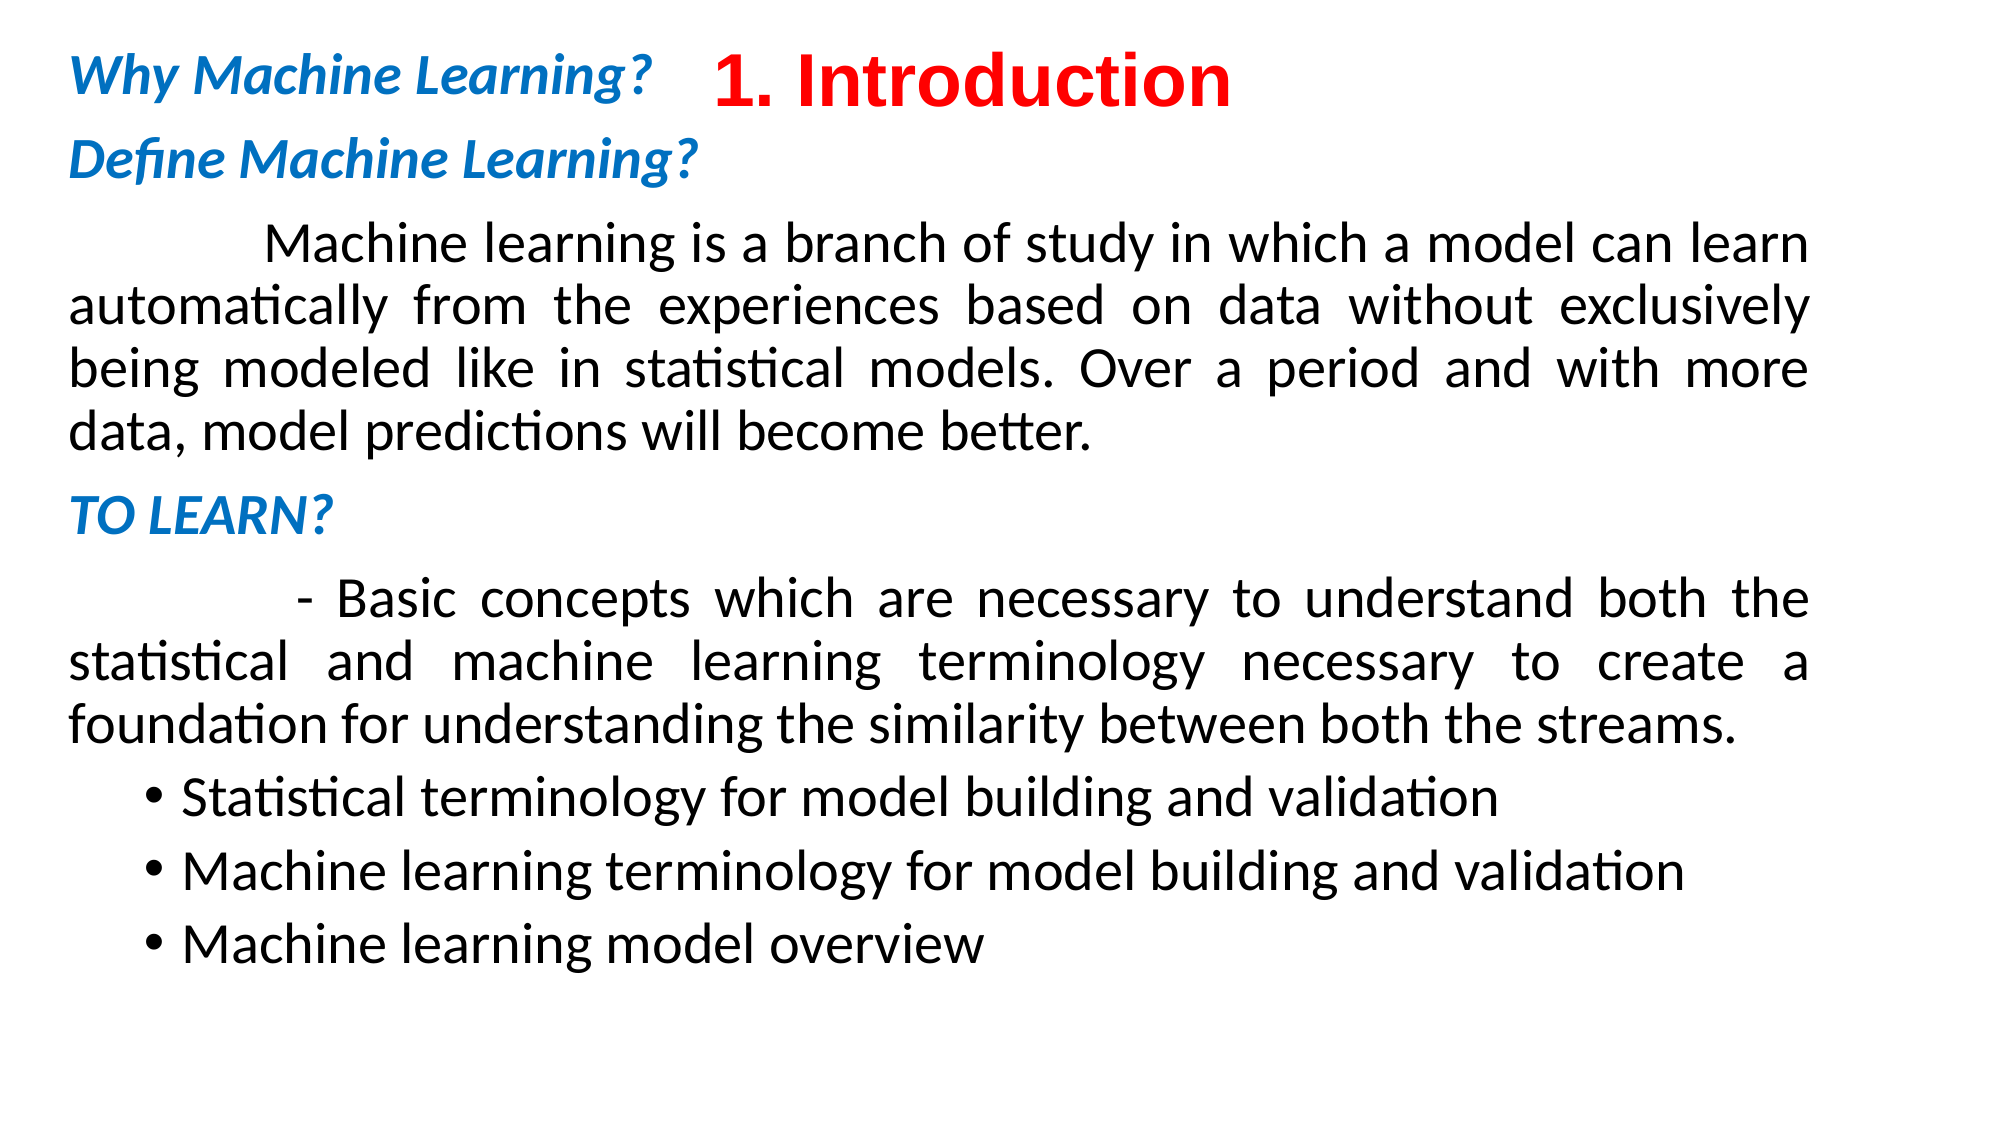

# 1. Introduction
Why Machine Learning?
Define Machine Learning?
             Machine learning is a branch of study in which a model can learn automatically from the experiences based on data without exclusively being modeled like in statistical models. Over a period and with more data, model predictions will become better.
TO LEARN?
          - Basic concepts which are necessary to understand both the statistical and machine learning terminology necessary to create a foundation for understanding the similarity between both the streams.
Statistical terminology for model building and validation
Machine learning terminology for model building and validation
Machine learning model overview